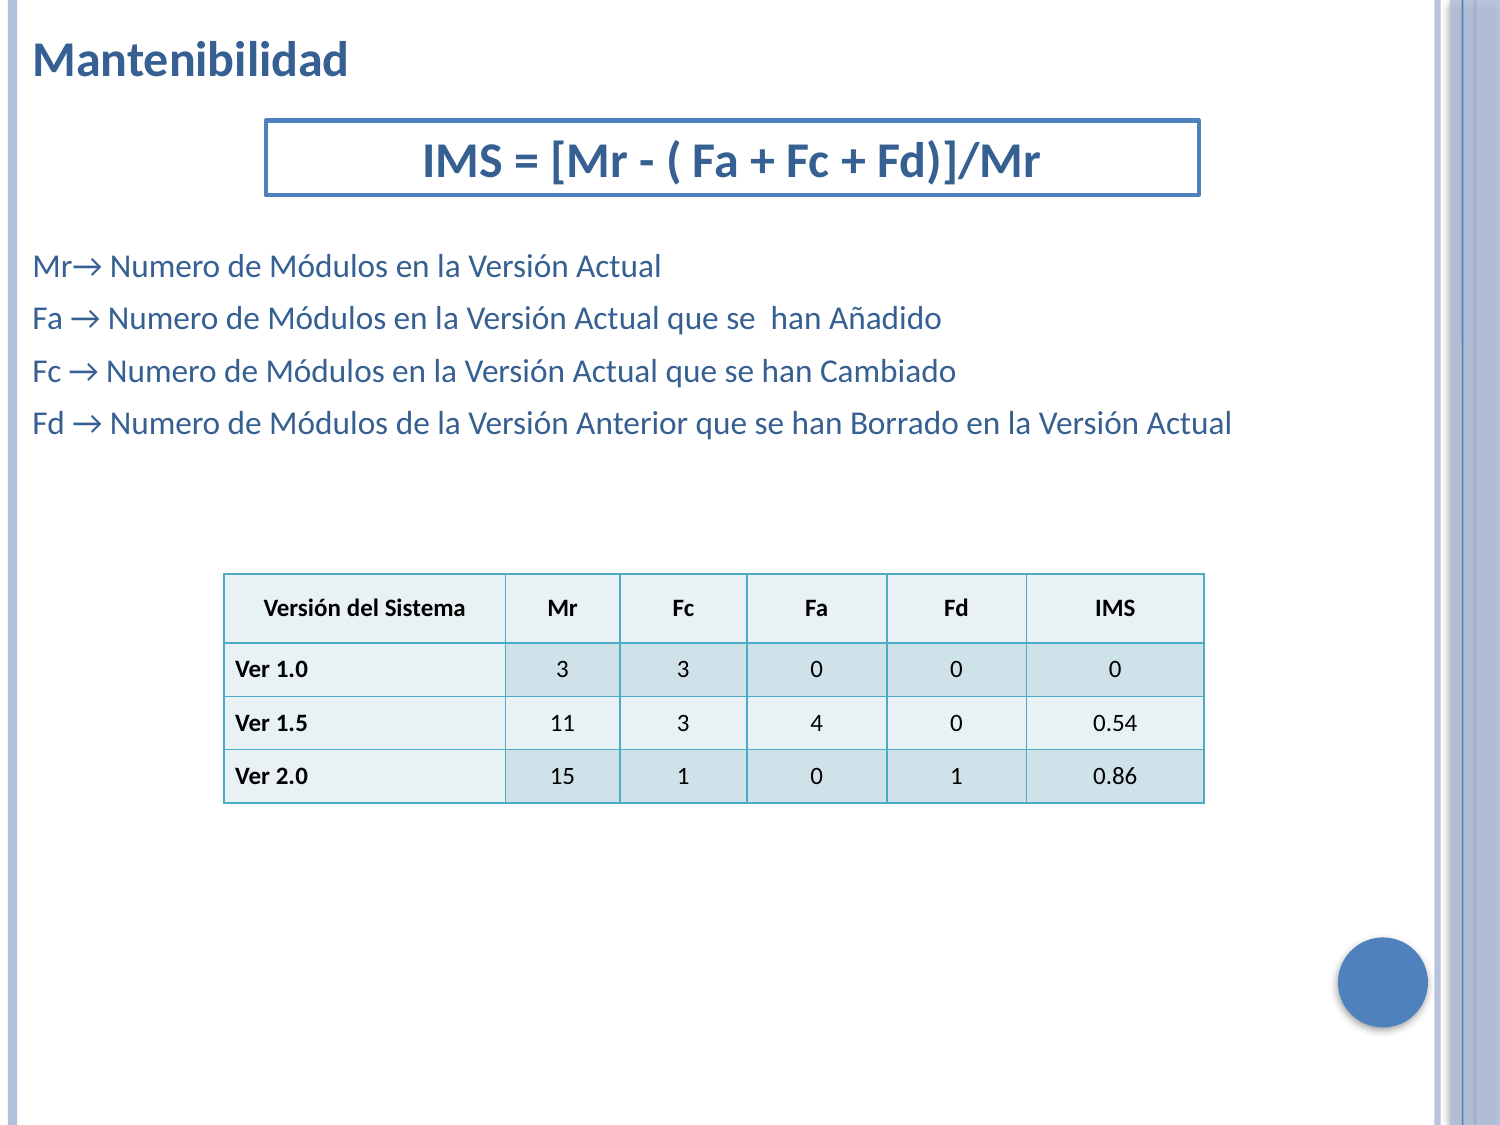

Mantenibilidad

Mr→ Numero de Módulos en la Versión Actual
Fa → Numero de Módulos en la Versión Actual que se  han Añadido
Fc → Numero de Módulos en la Versión Actual que se han Cambiado
Fd → Numero de Módulos de la Versión Anterior que se han Borrado en la Versión Actual
IMS = [Mr - ( Fa + Fc + Fd)]/Mr
| Versión del Sistema | Mr | Fc | Fa | Fd | IMS |
| --- | --- | --- | --- | --- | --- |
| Ver 1.0 | 3 | 3 | 0 | 0 | 0 |
| Ver 1.5 | 11 | 3 | 4 | 0 | 0.54 |
| Ver 2.0 | 15 | 1 | 0 | 1 | 0.86 |